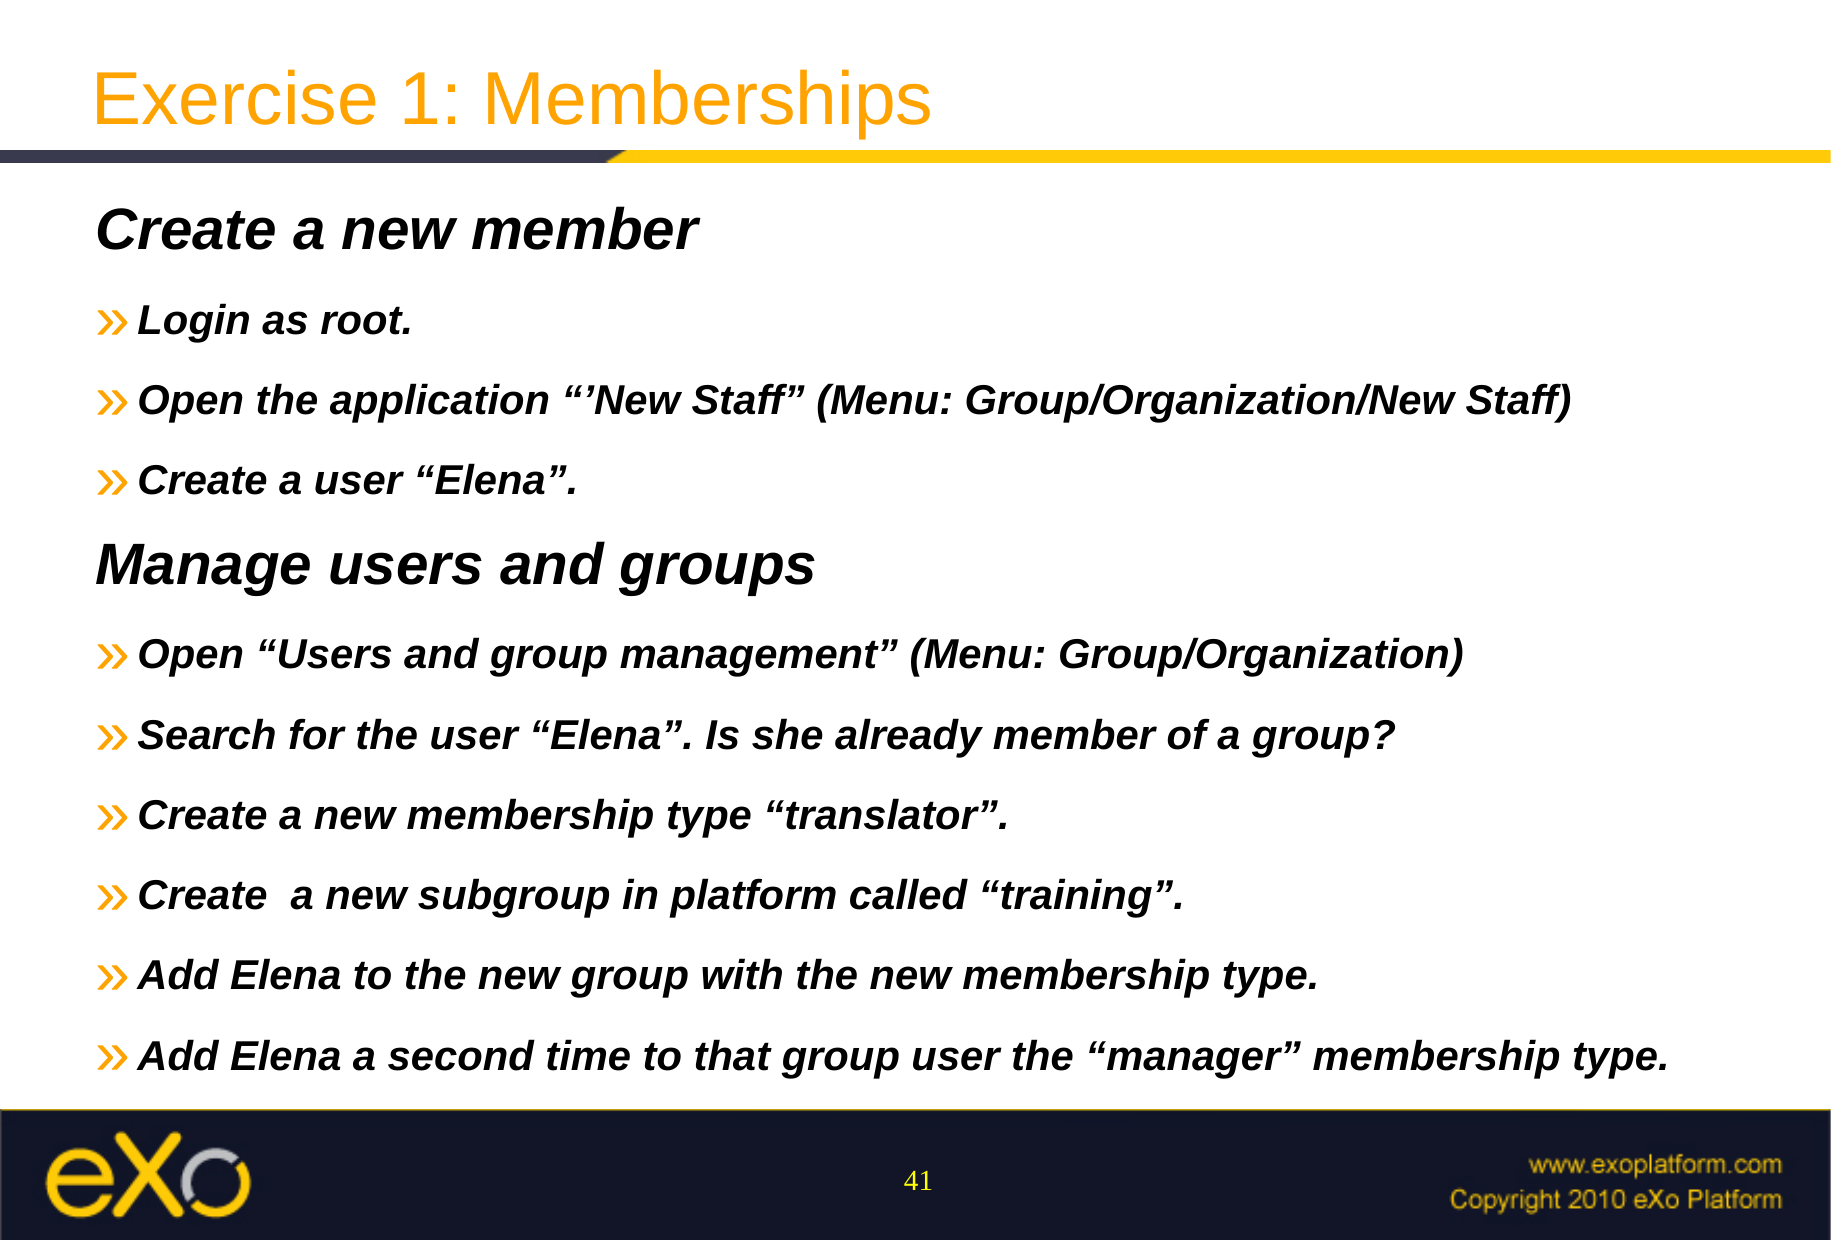

Exercise 1: Memberships
Create a new member
Login as root.
Open the application “’New Staff” (Menu: Group/Organization/New Staff)
Create a user “Elena”.
Manage users and groups
Open “Users and group management” (Menu: Group/Organization)
Search for the user “Elena”. Is she already member of a group?
Create a new membership type “translator”.
Create  a new subgroup in platform called “training”.
Add Elena to the new group with the new membership type.
Add Elena a second time to that group user the “manager” membership type.